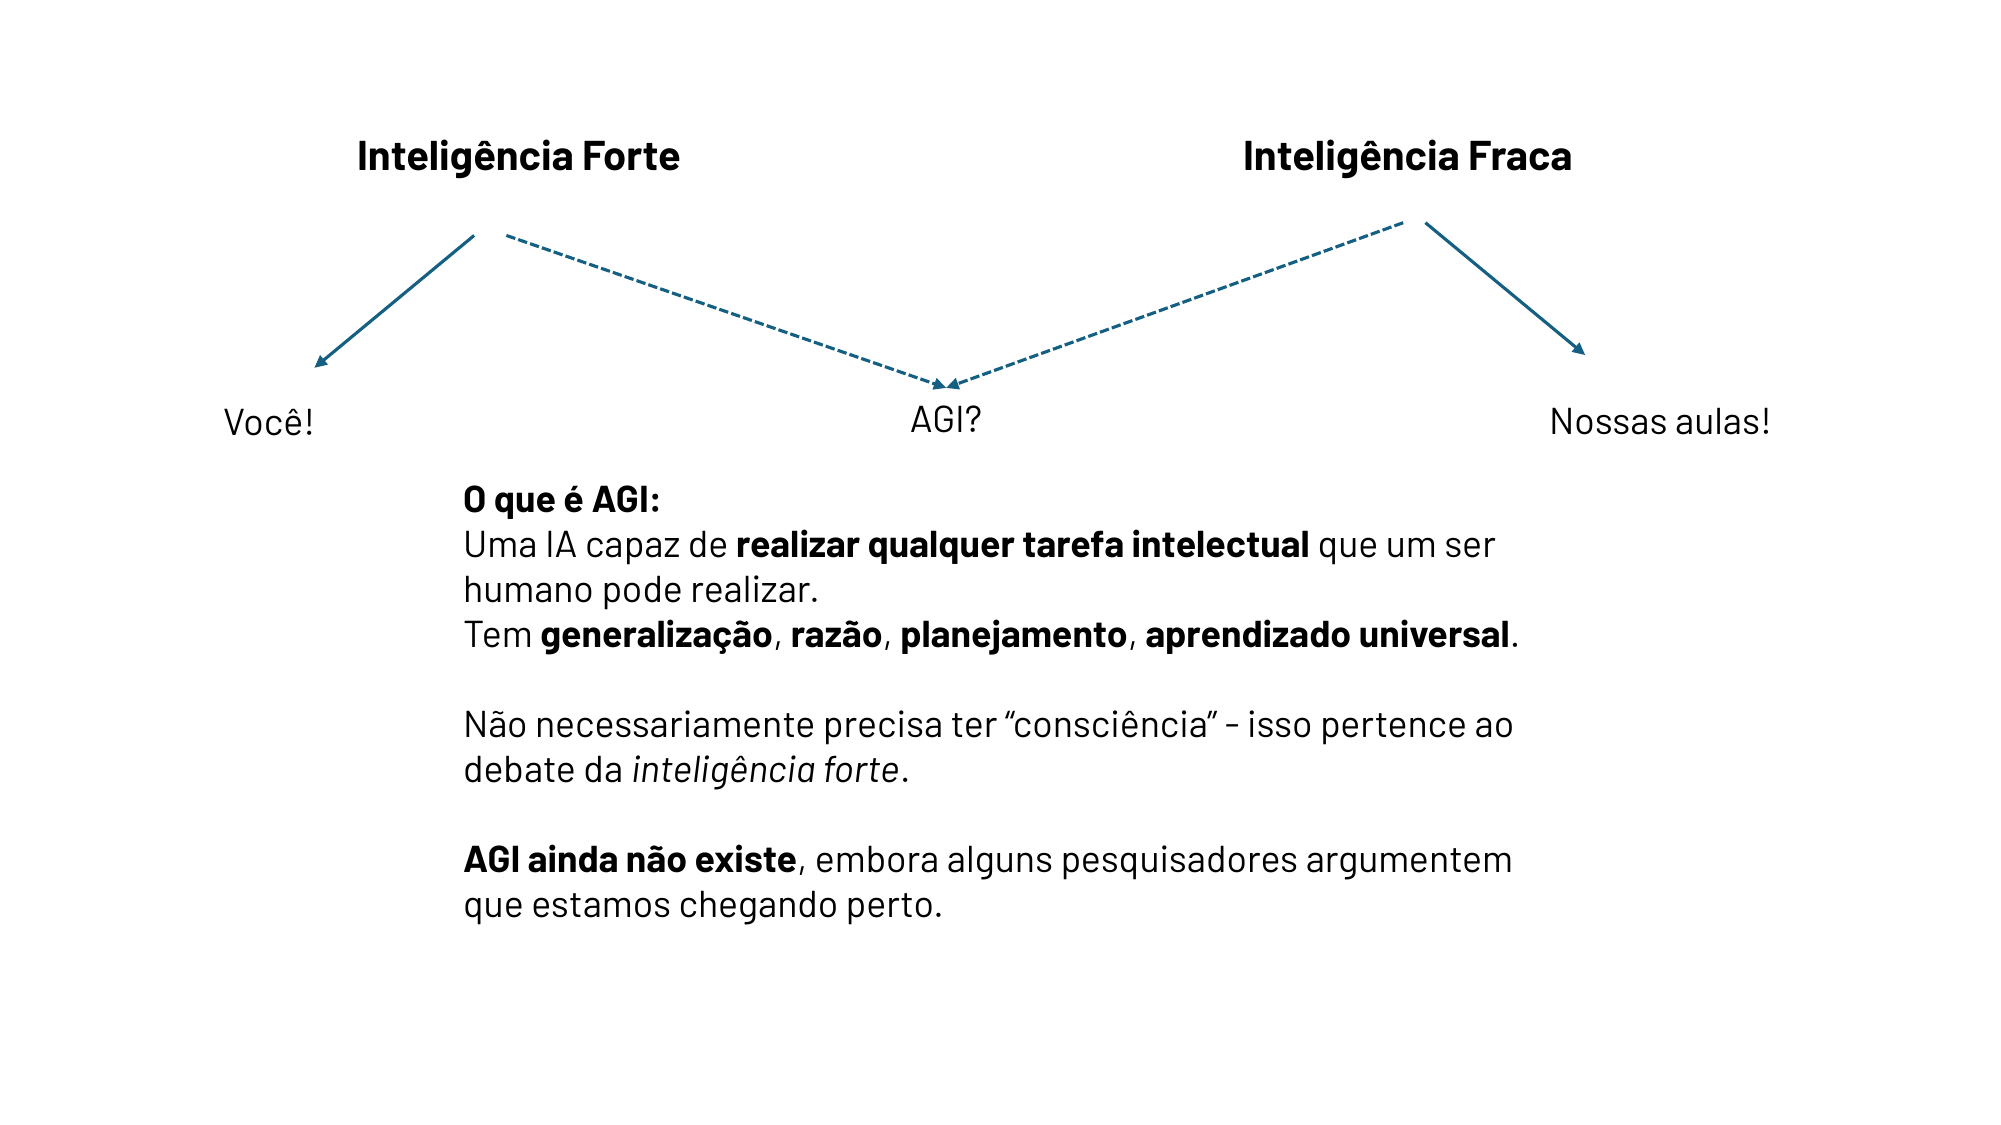

Inteligência Forte
Inteligência Fraca
AGI?
Nossas aulas!
Você!
O que é AGI:
Uma IA capaz de realizar qualquer tarefa intelectual que um ser humano pode realizar.
Tem generalização, razão, planejamento, aprendizado universal.

Não necessariamente precisa ter “consciência” - isso pertence ao debate da inteligência forte.

AGI ainda não existe, embora alguns pesquisadores argumentem que estamos chegando perto.